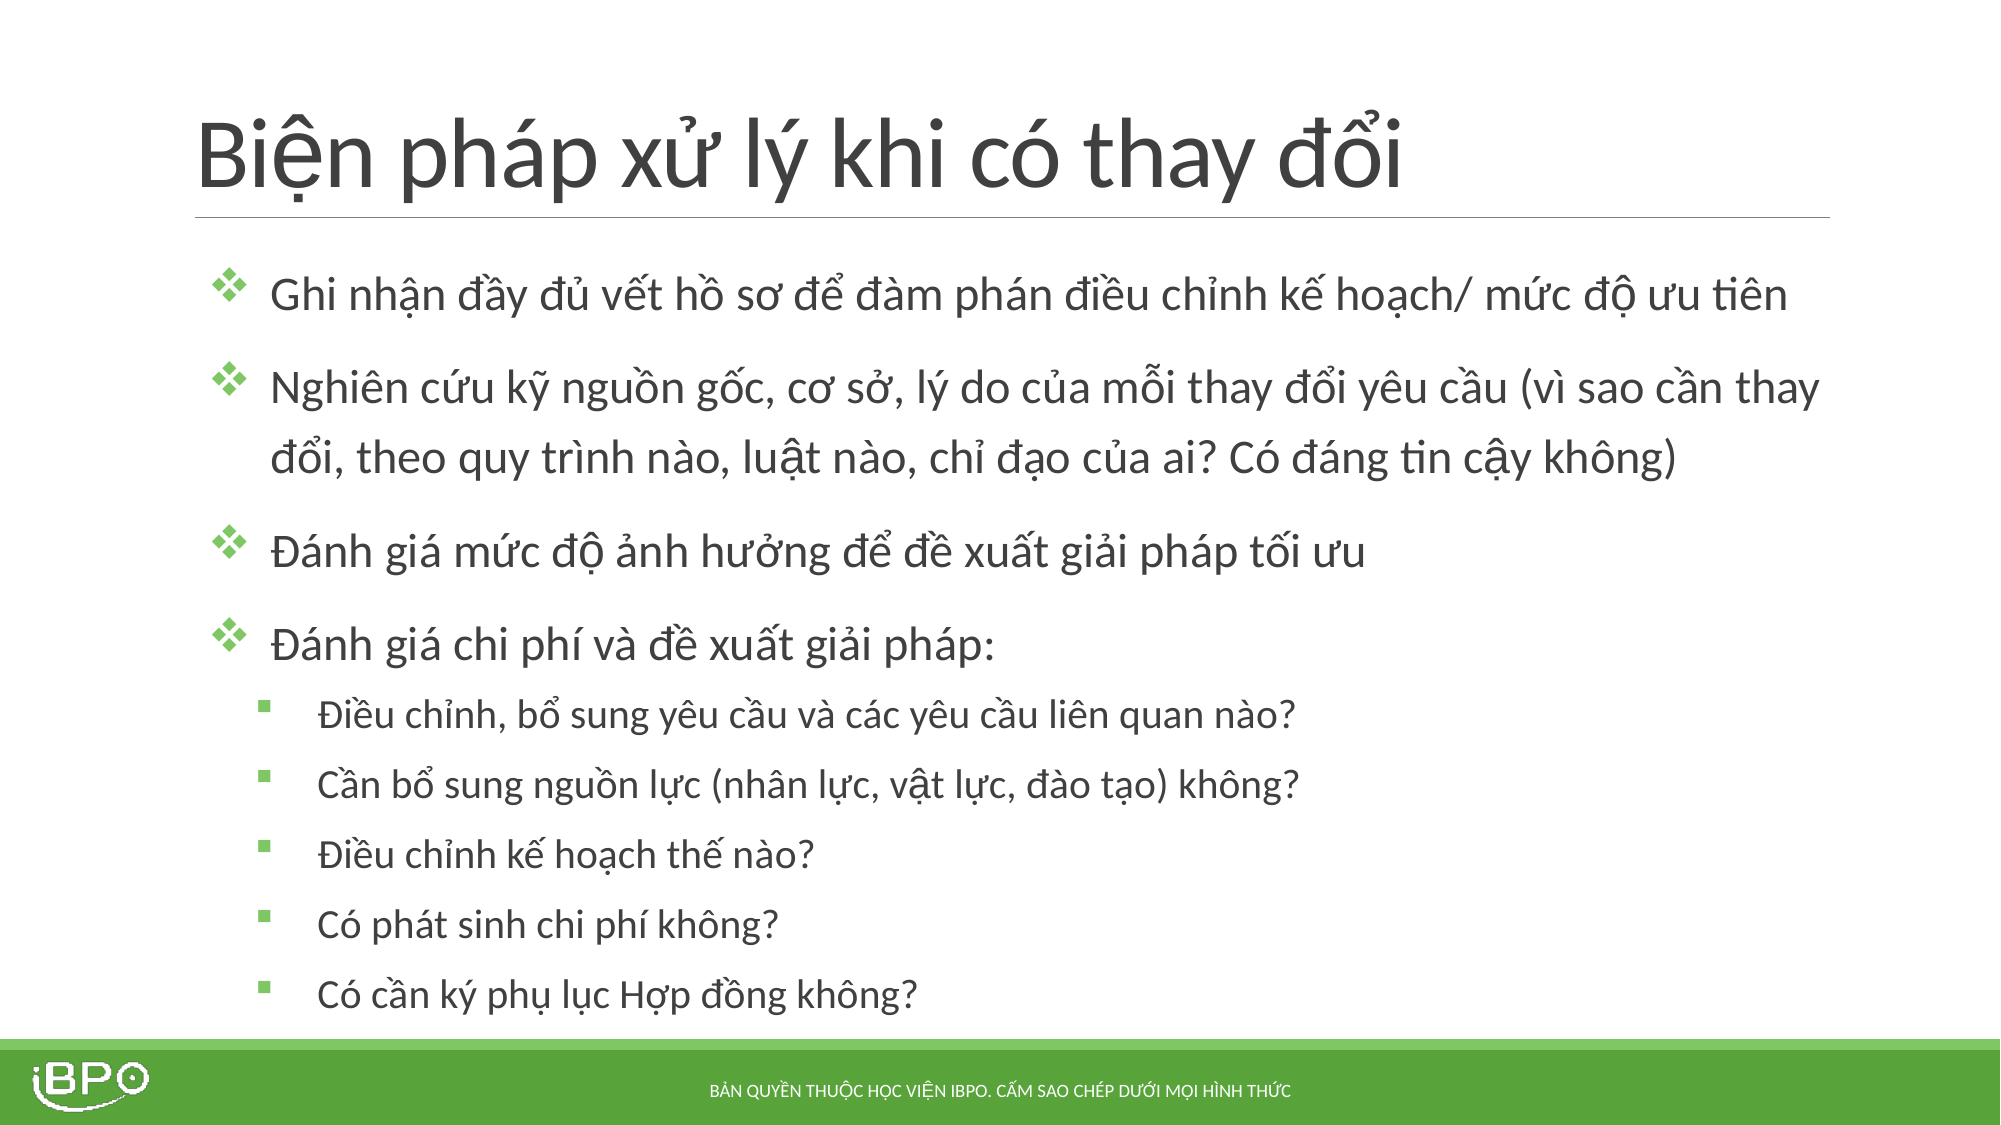

# Biện pháp xử lý khi có thay đổi
Ghi nhận đầy đủ vết hồ sơ để đàm phán điều chỉnh kế hoạch/ mức độ ưu tiên
Nghiên cứu kỹ nguồn gốc, cơ sở, lý do của mỗi thay đổi yêu cầu (vì sao cần thay đổi, theo quy trình nào, luật nào, chỉ đạo của ai? Có đáng tin cậy không)
Đánh giá mức độ ảnh hưởng để đề xuất giải pháp tối ưu
Đánh giá chi phí và đề xuất giải pháp:
Điều chỉnh, bổ sung yêu cầu và các yêu cầu liên quan nào?
Cần bổ sung nguồn lực (nhân lực, vật lực, đào tạo) không?
Điều chỉnh kế hoạch thế nào?
Có phát sinh chi phí không?
Có cần ký phụ lục Hợp đồng không?
Bản quyền thuộc Học viện iBPO. Cấm sao chép dưới mọi hình thức